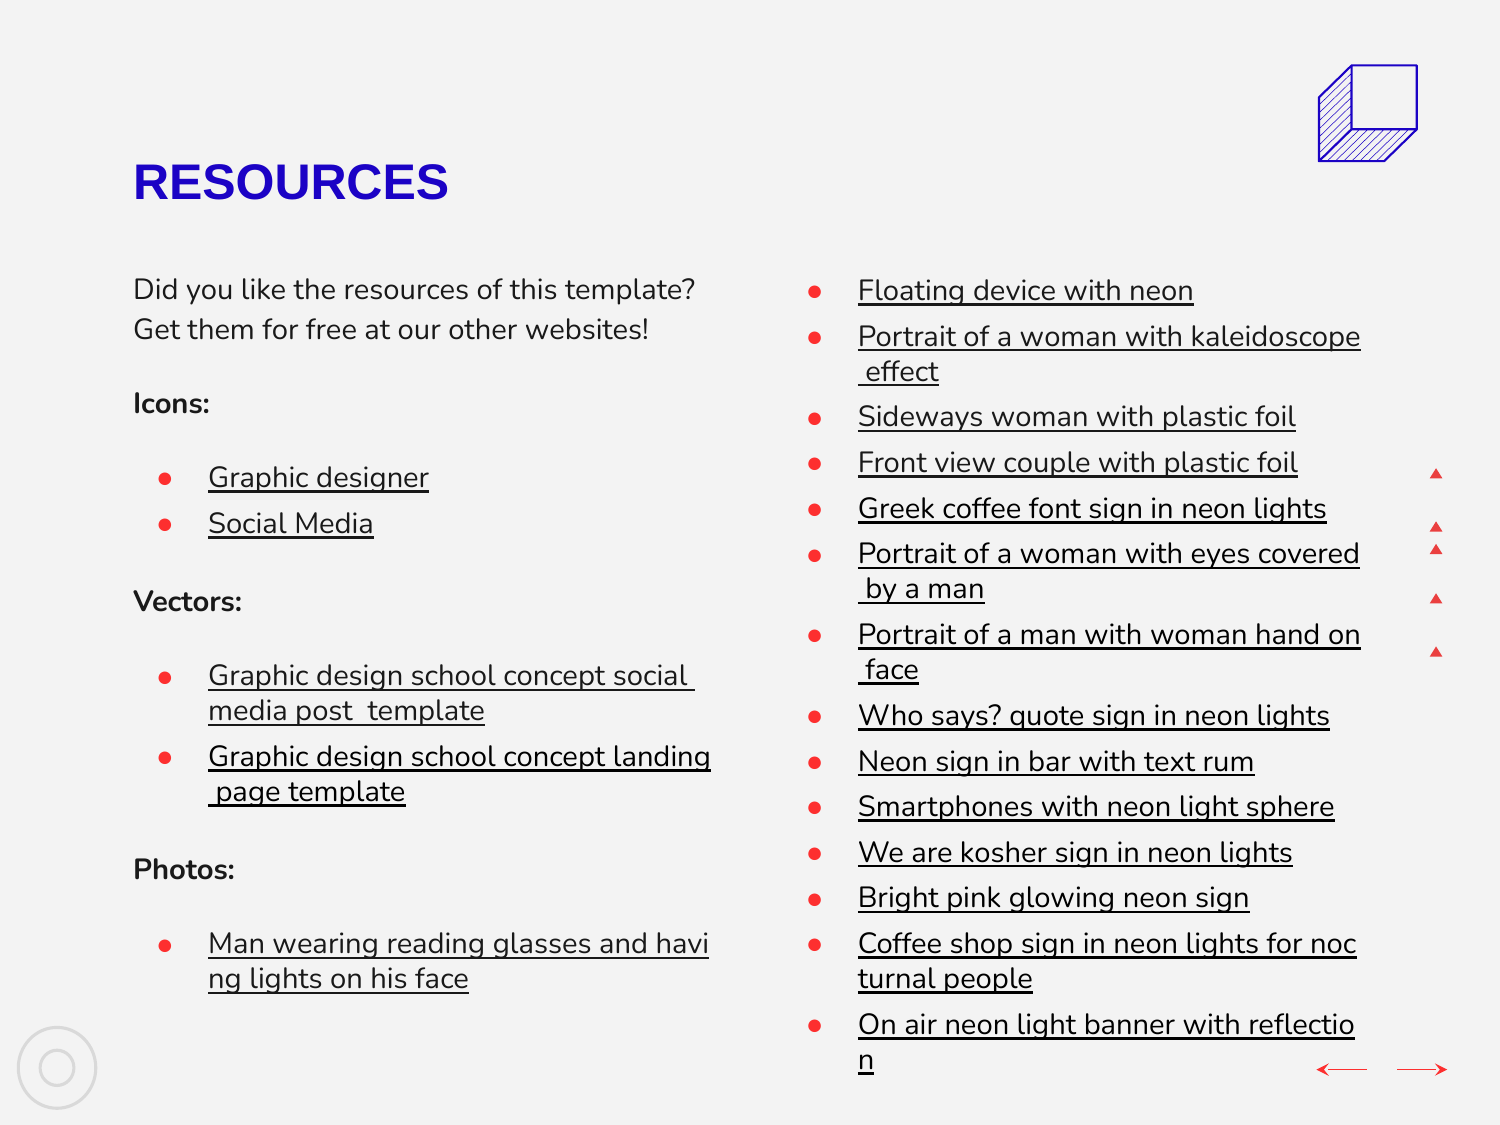

# RESOURCES
Did you like the resources of this template? Get them for free at our other websites!
Icons:
Graphic designer
Social Media
Vectors:
Graphic design school concept social media post  template
Graphic design school concept landing page template
Photos:
Man wearing reading glasses and having lights on his face
Floating device with neon
Portrait of a woman with kaleidoscope effect
Sideways woman with plastic foil
Front view couple with plastic foil
Greek coffee font sign in neon lights
Portrait of a woman with eyes covered by a man
Portrait of a man with woman hand on face
Who says? quote sign in neon lights
Neon sign in bar with text rum
Smartphones with neon light sphere
We are kosher sign in neon lights
Bright pink glowing neon sign
Coffee shop sign in neon lights for nocturnal people
On air neon light banner with reflection